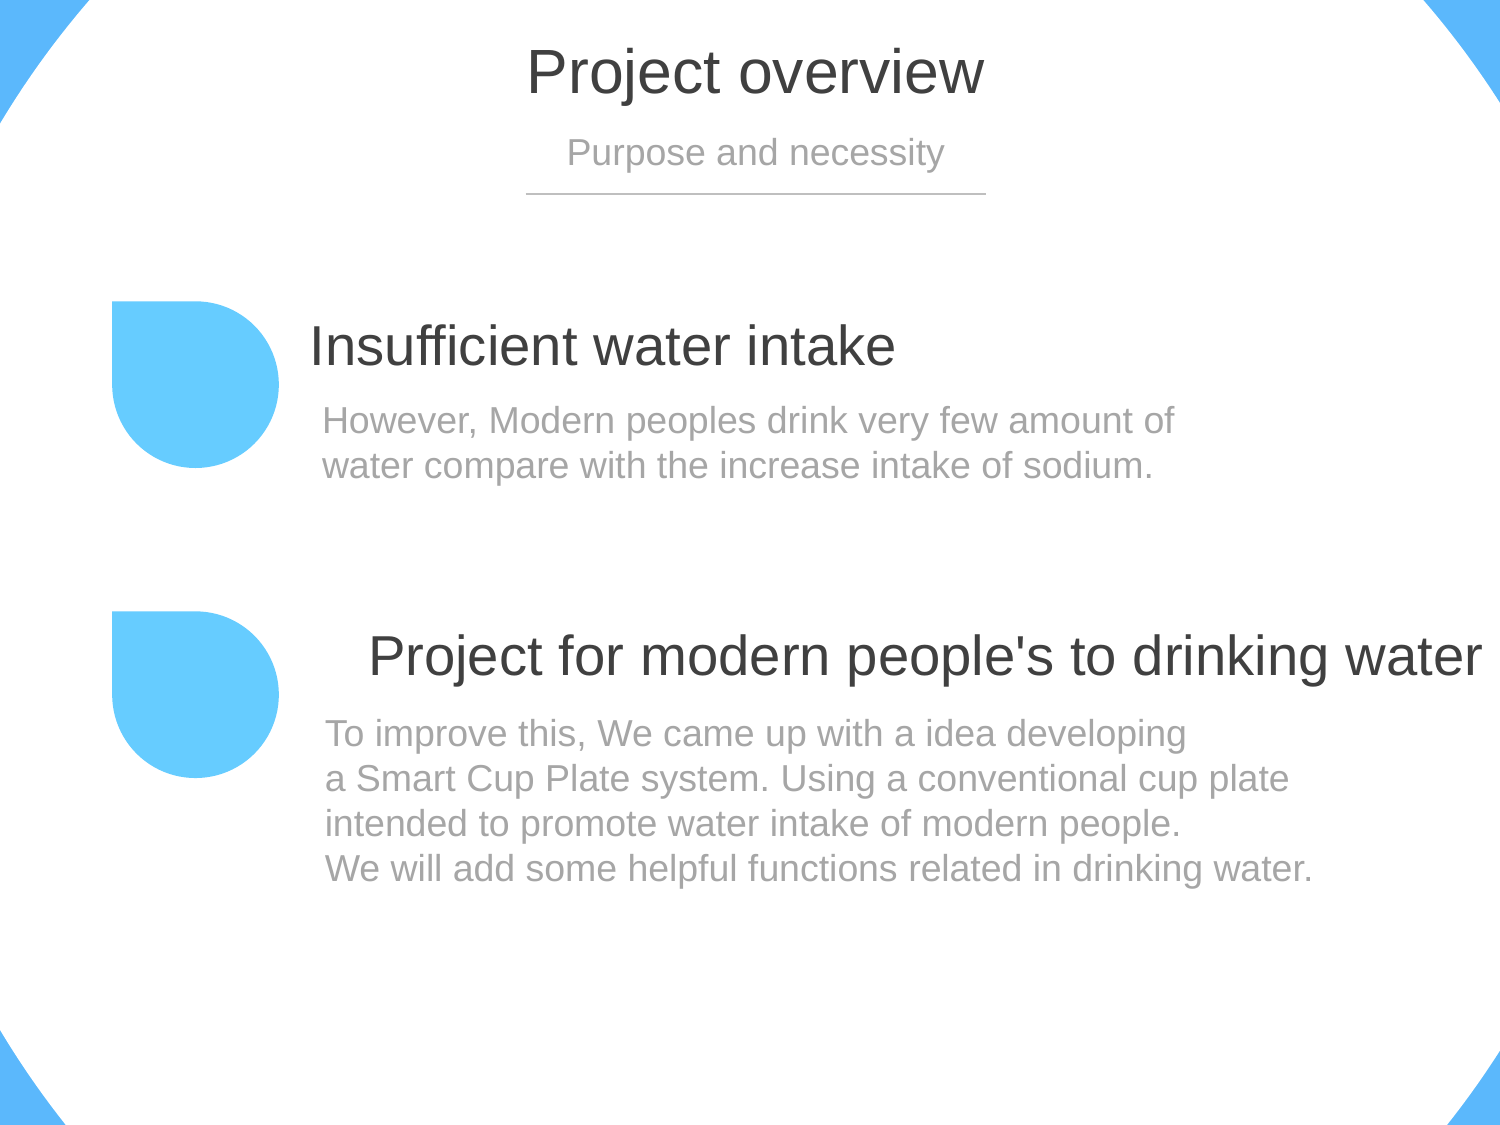

Project overview
Purpose and necessity

Insufficient water intake
However, Modern peoples drink very few amount of
water compare with the increase intake of sodium.

Project for modern people's to drinking water
To improve this, We came up with a idea developing
a Smart Cup Plate system. Using a conventional cup plate
intended to promote water intake of modern people.
We will add some helpful functions related in drinking water.